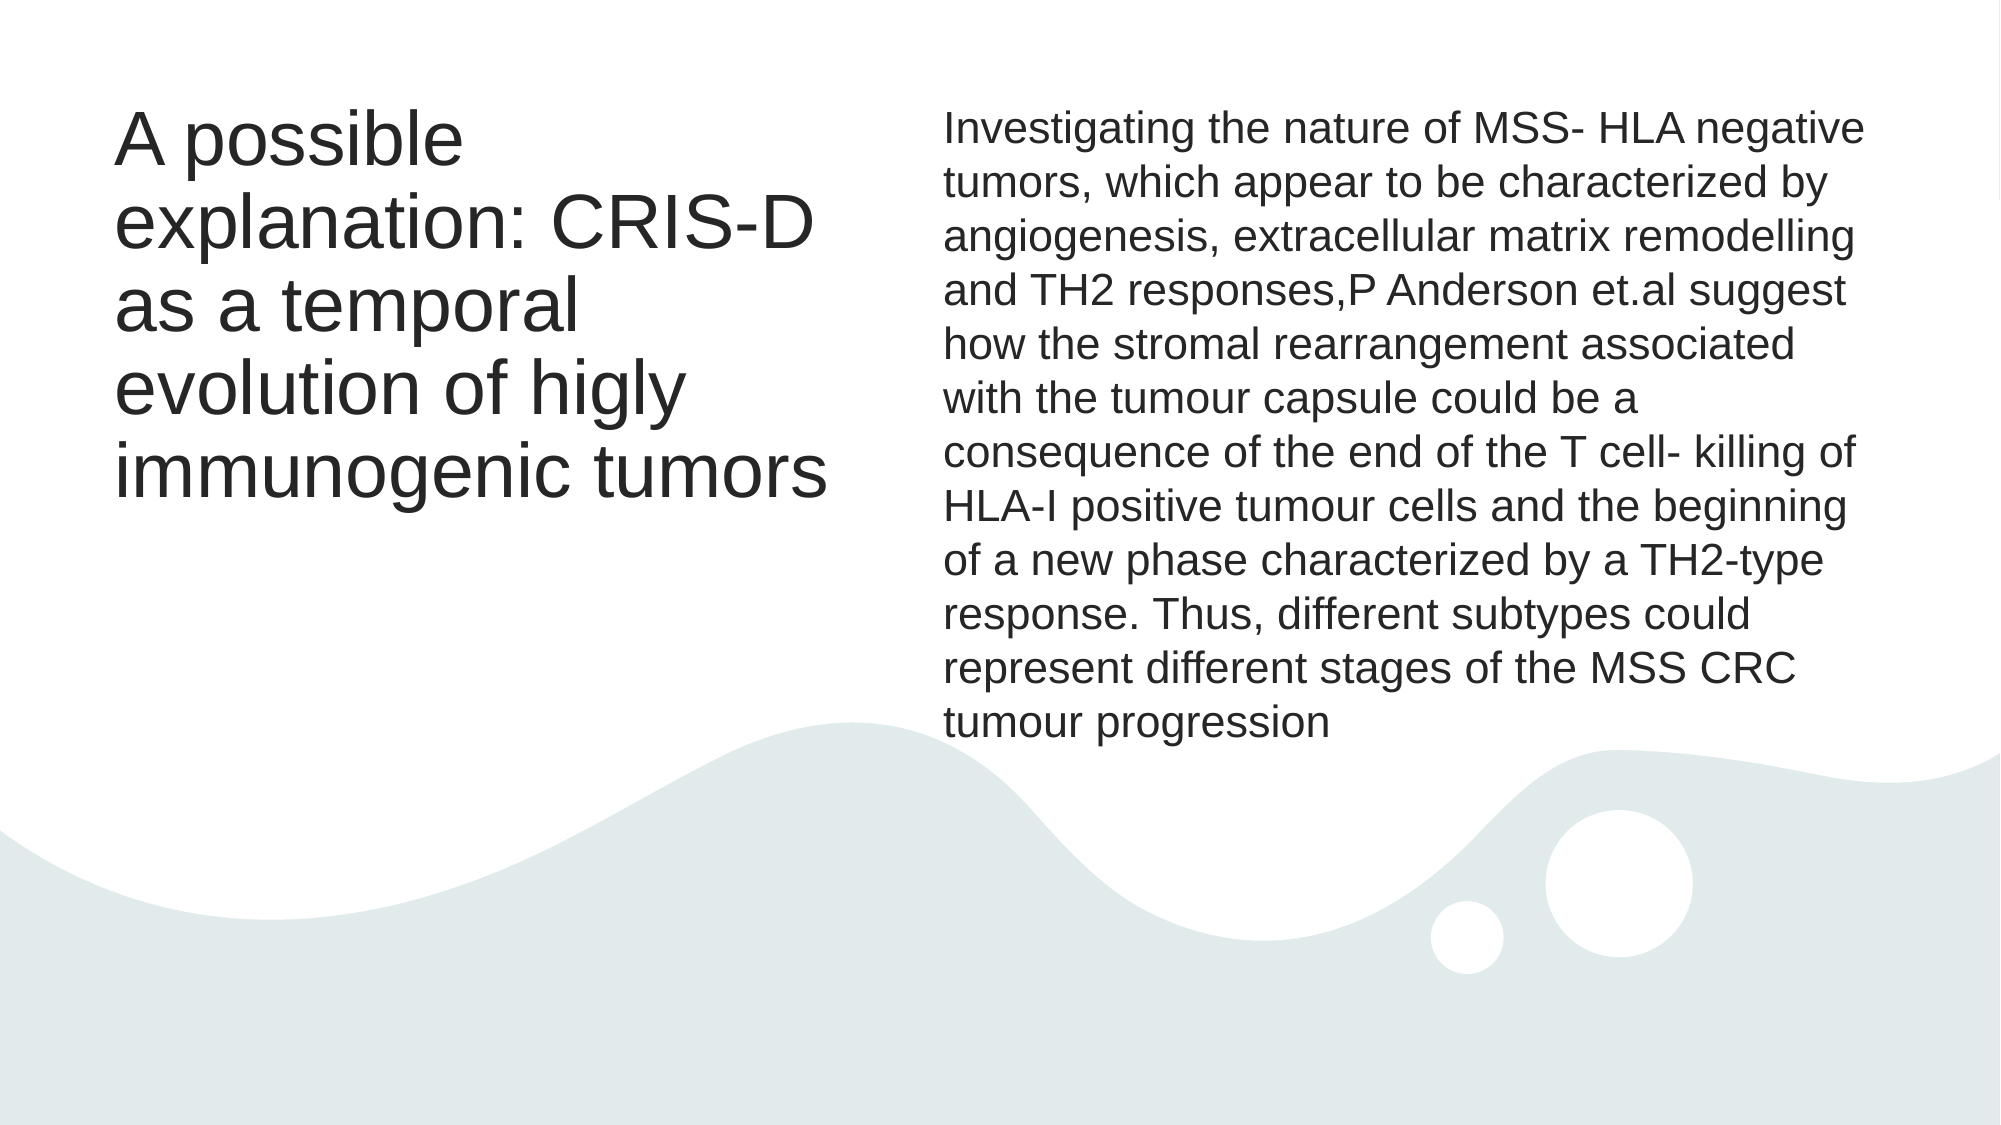

# A possible explanation: CRIS-D as a temporal evolution of higly immunogenic tumors
Investigating the nature of MSS- HLA negative tumors, which appear to be characterized by angiogenesis, extracellular matrix remodelling and TH2 responses,P Anderson et.al suggest how the stromal rearrangement associated with the tumour capsule could be a consequence of the end of the T cell- killing of HLA-I positive tumour cells and the beginning of a new phase characterized by a TH2-type response. Thus, different subtypes could represent different stages of the MSS CRC tumour progression